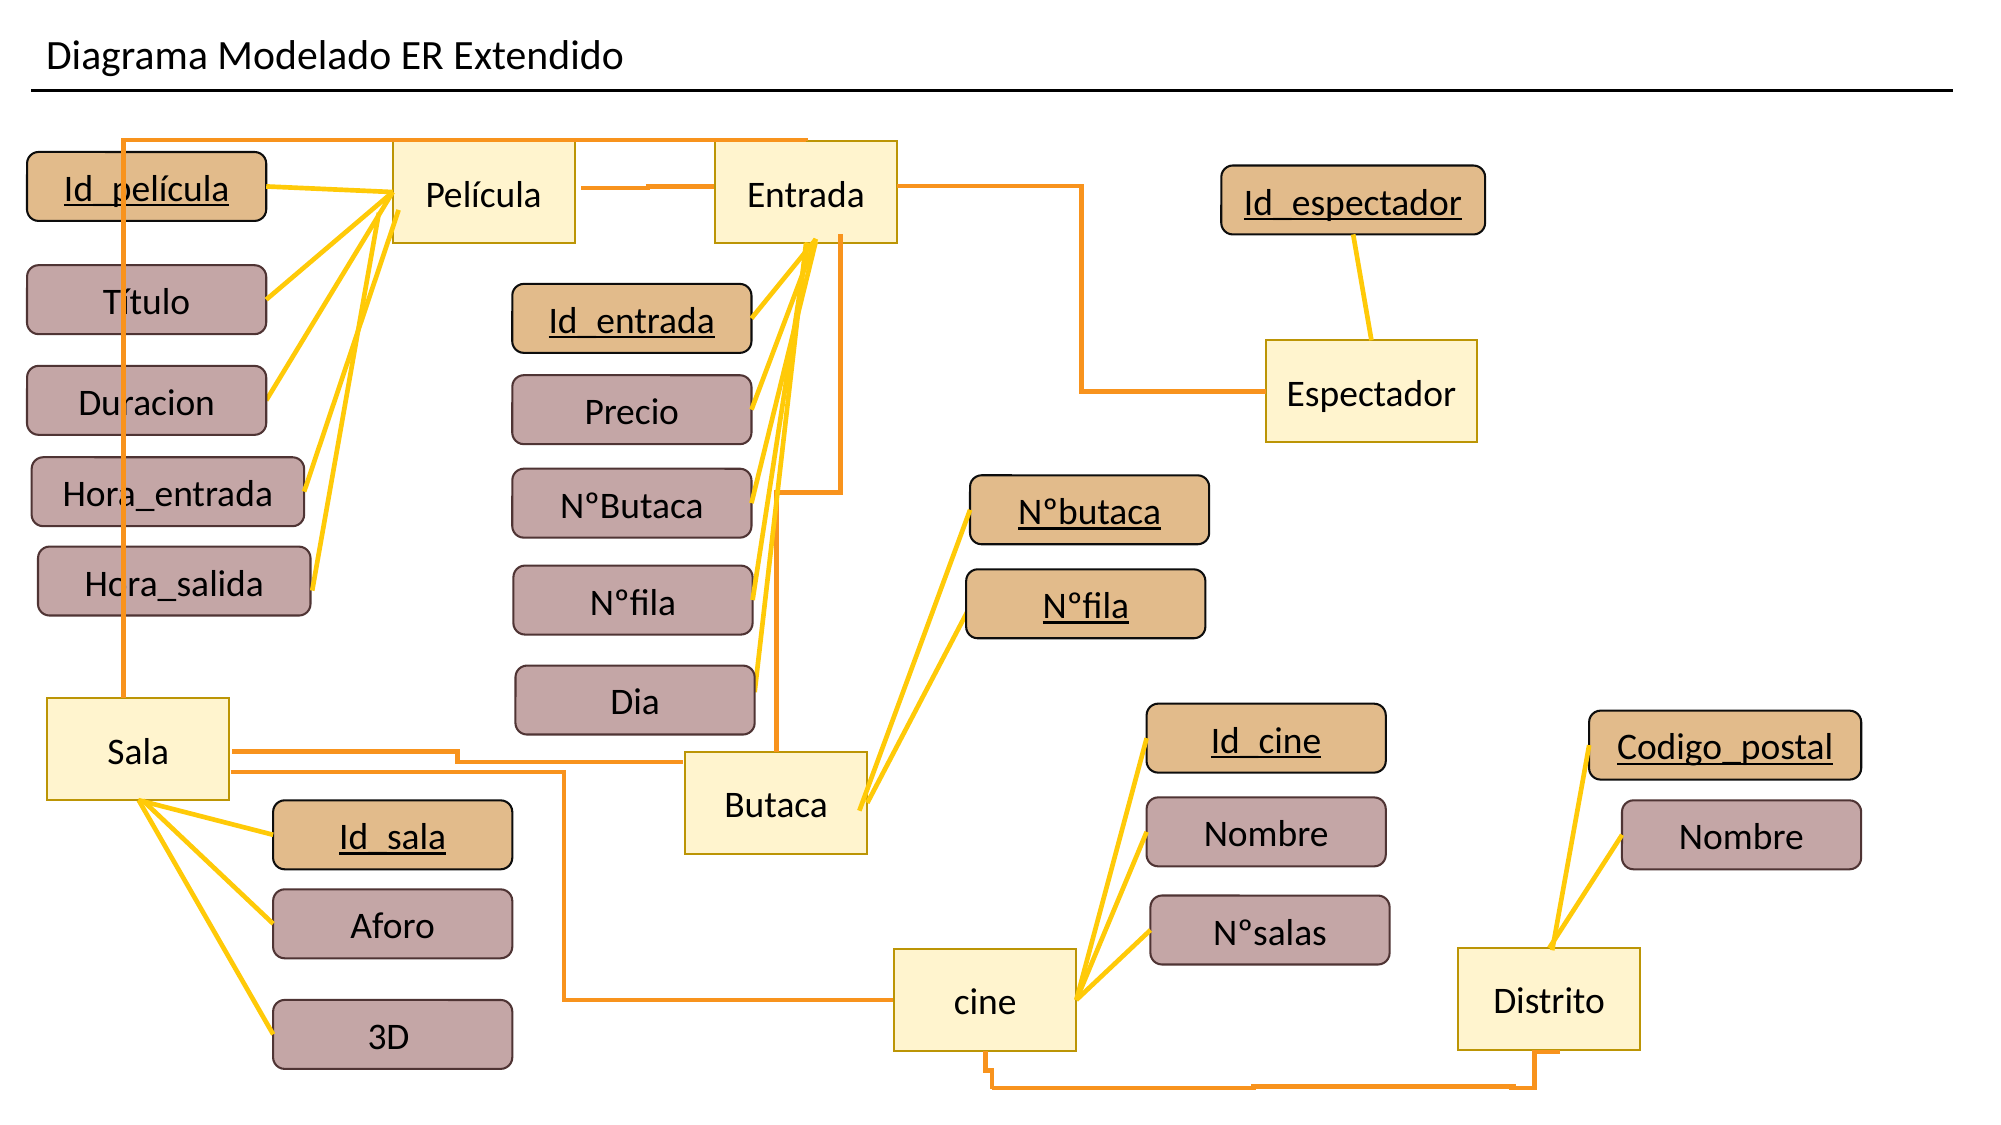

Diagrama Modelado ER Extendido
Película
Entrada
Id_película
Id_espectador
Título
Id_entrada
Espectador
Duracion
Precio
Hora_entrada
NºButaca
Nºbutaca
Hora_salida
Nºfila
Nºfila
Dia
Sala
Id_cine
Codigo_postal
Butaca
Nombre
Id_sala
Nombre
Aforo
Nºsalas
Distrito
cine
3D